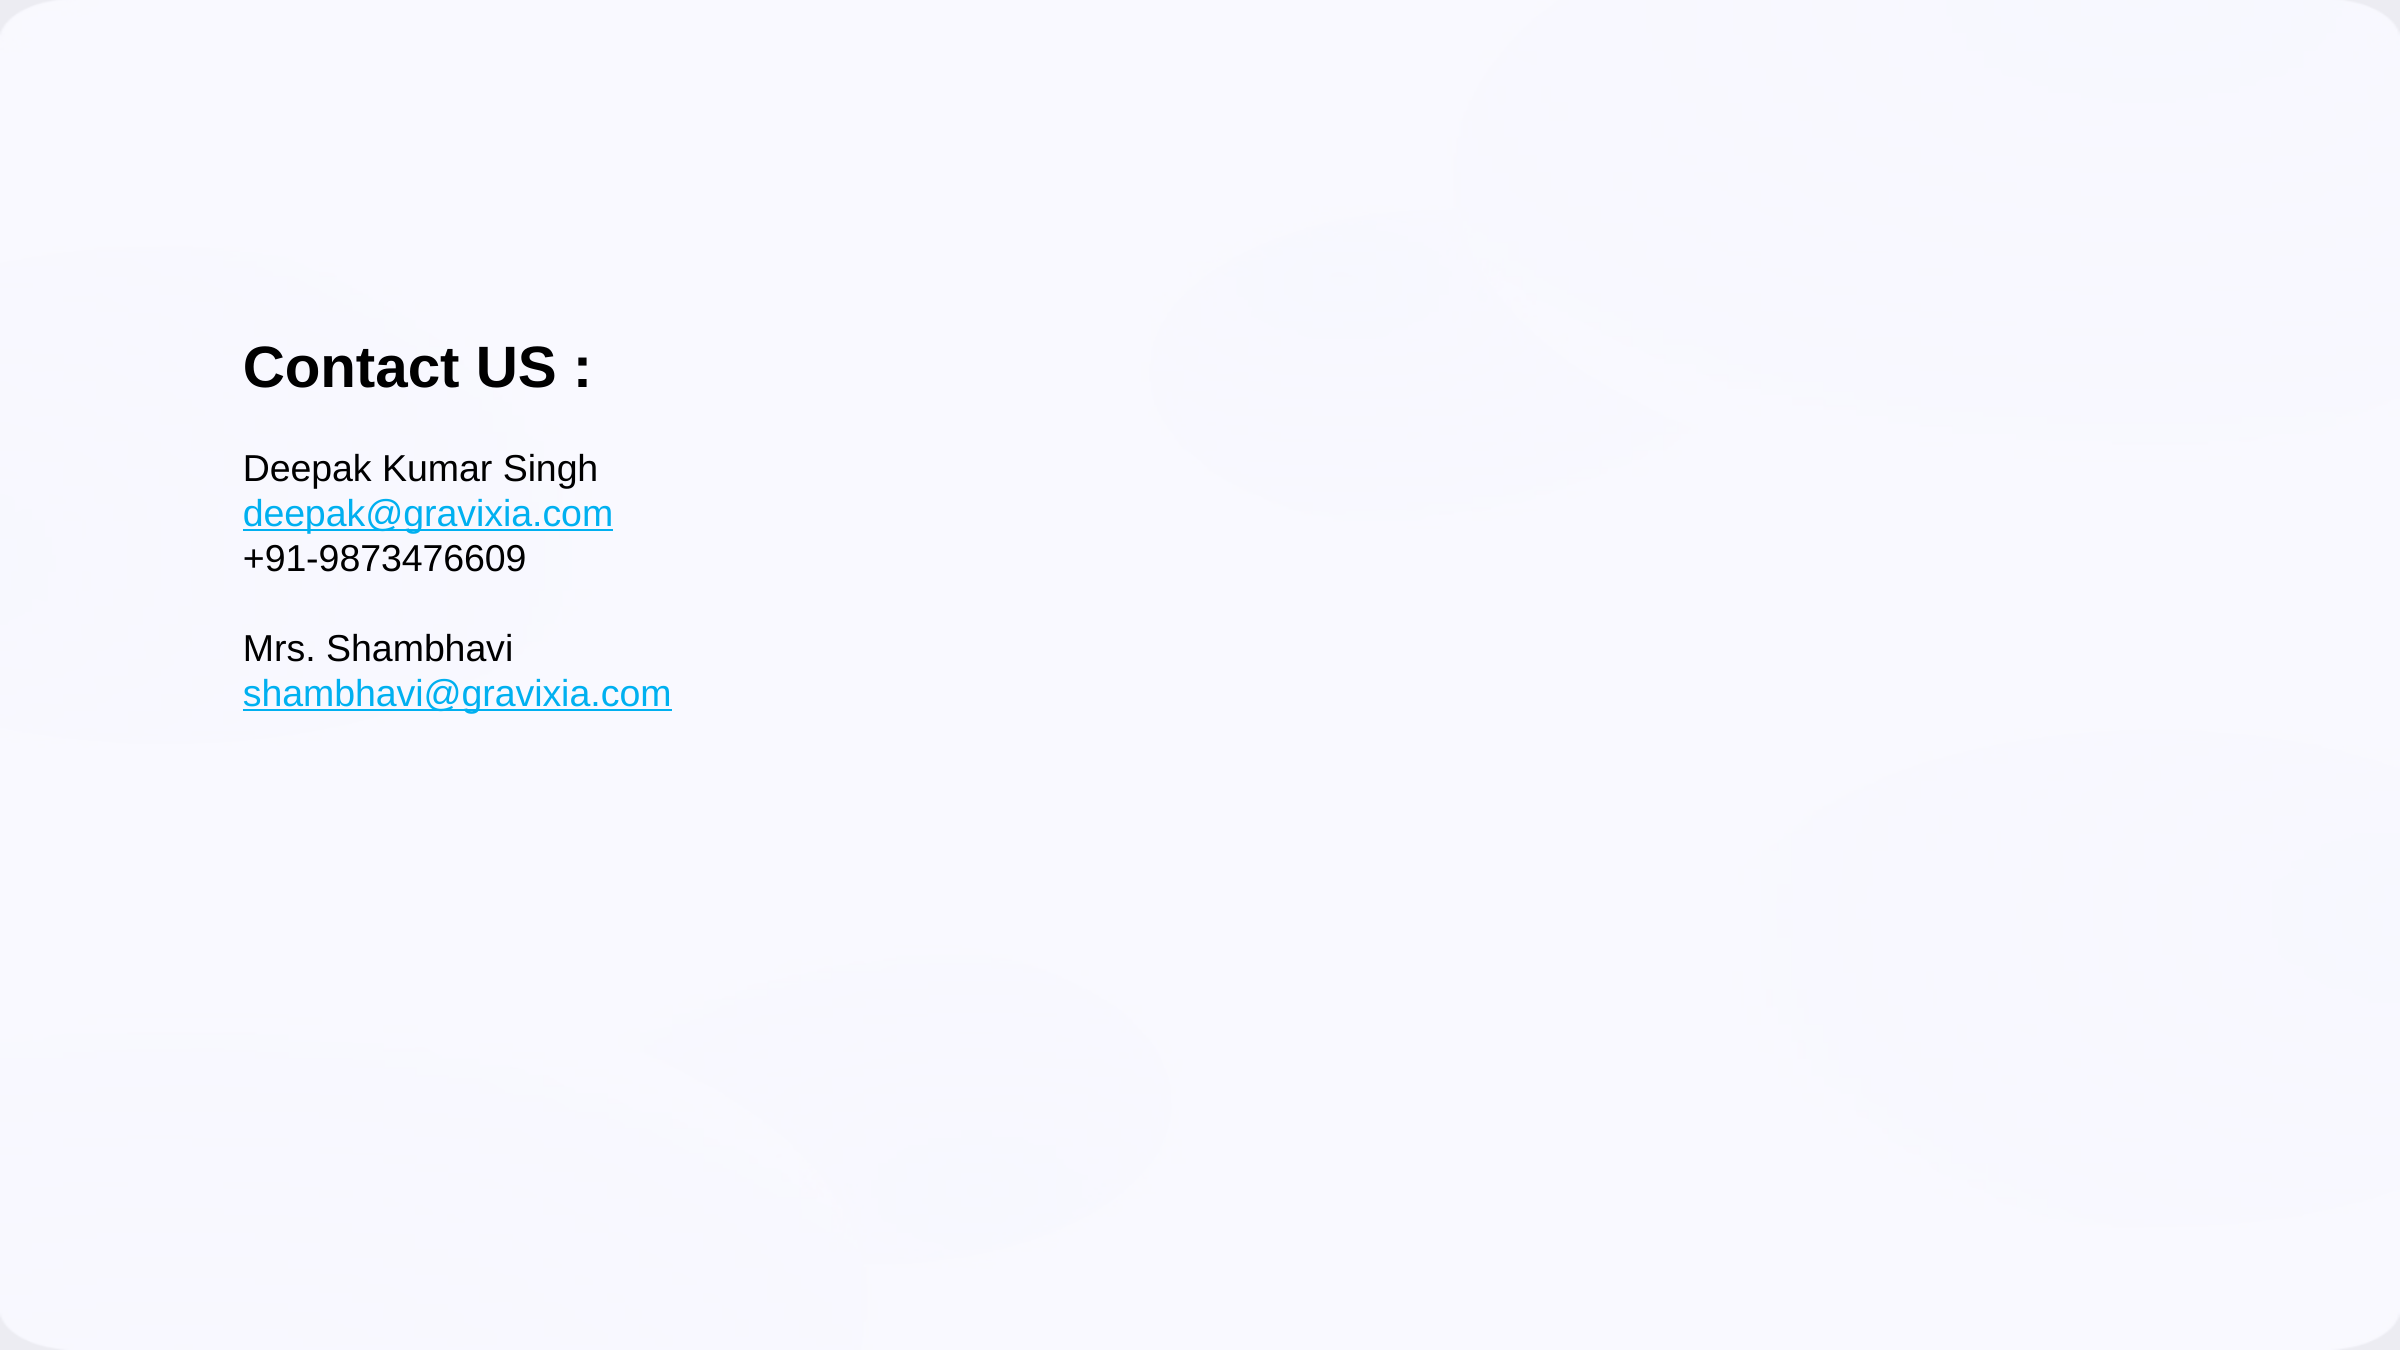

Contact US :

Deepak Kumar Singh
deepak@gravixia.com
+91-9873476609

Mrs. Shambhavi
shambhavi@gravixia.com